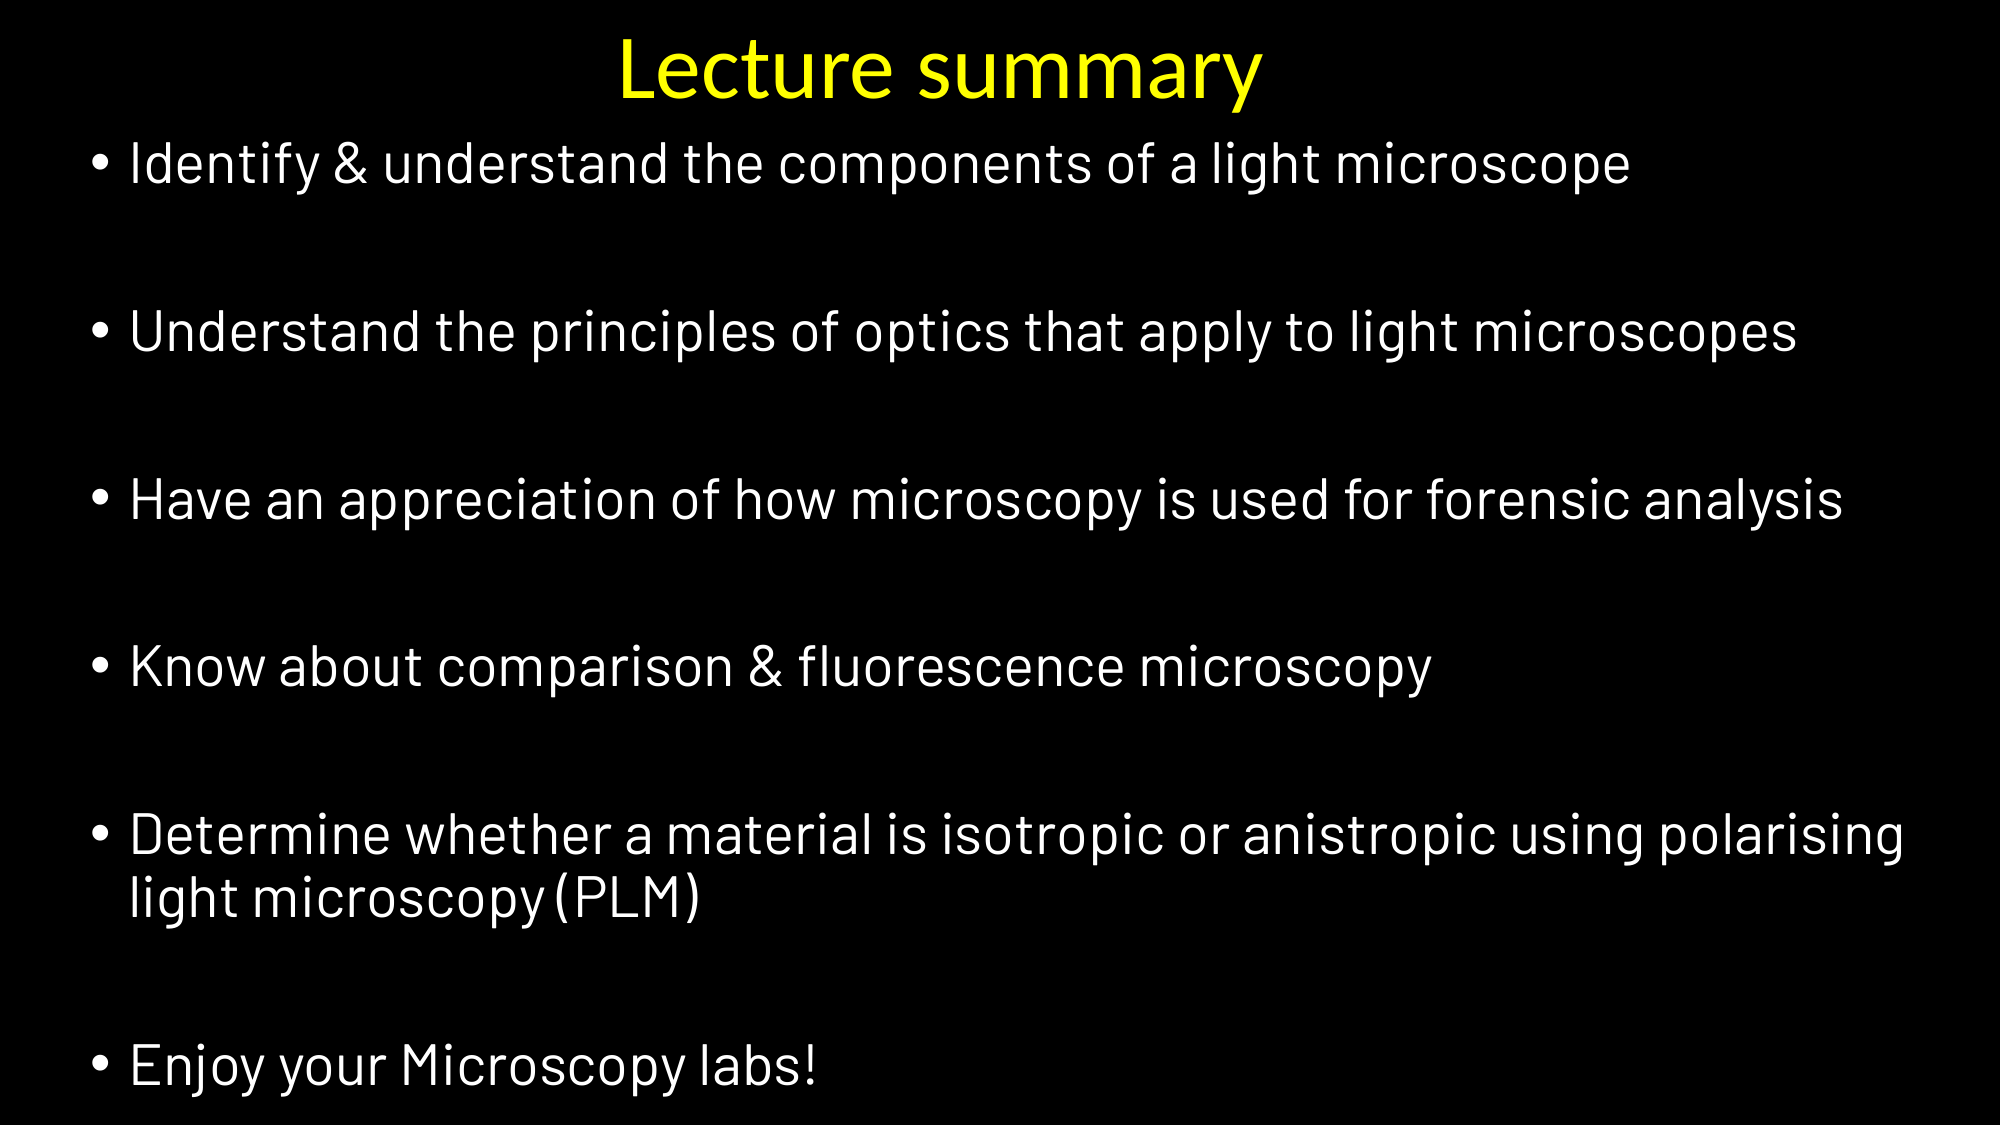

Lecture summary
Identify & understand the components of a light microscope

Understand the principles of optics that apply to light microscopes

Have an appreciation of how microscopy is used for forensic analysis

Know about comparison & fluorescence microscopy

Determine whether a material is isotropic or anistropic using polarising light microscopy (PLM)

Enjoy your Microscopy labs!